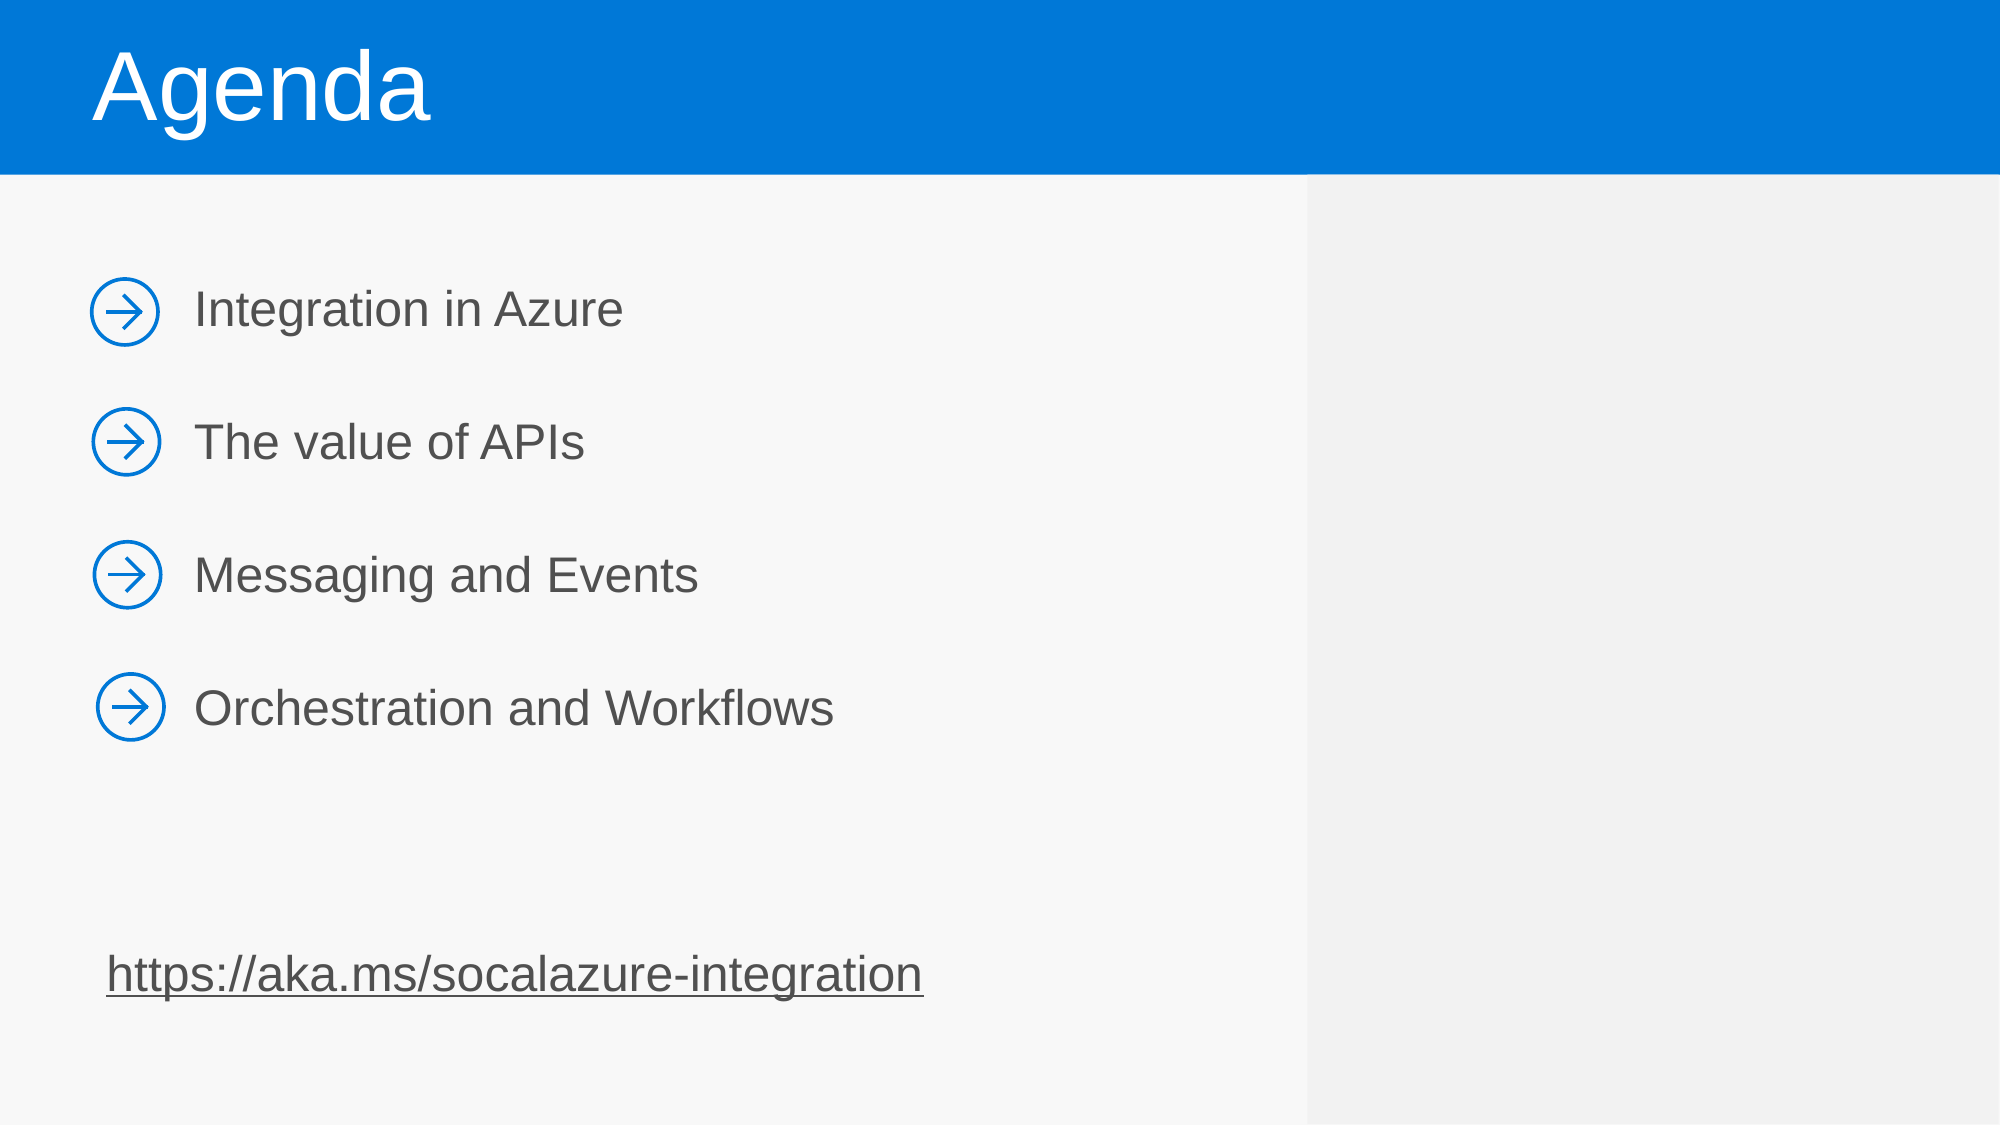

Agenda

Integration in Azure

The value of APIs

Messaging and Events

Orchestration and Workflows

https://aka.ms/socalazure-integration